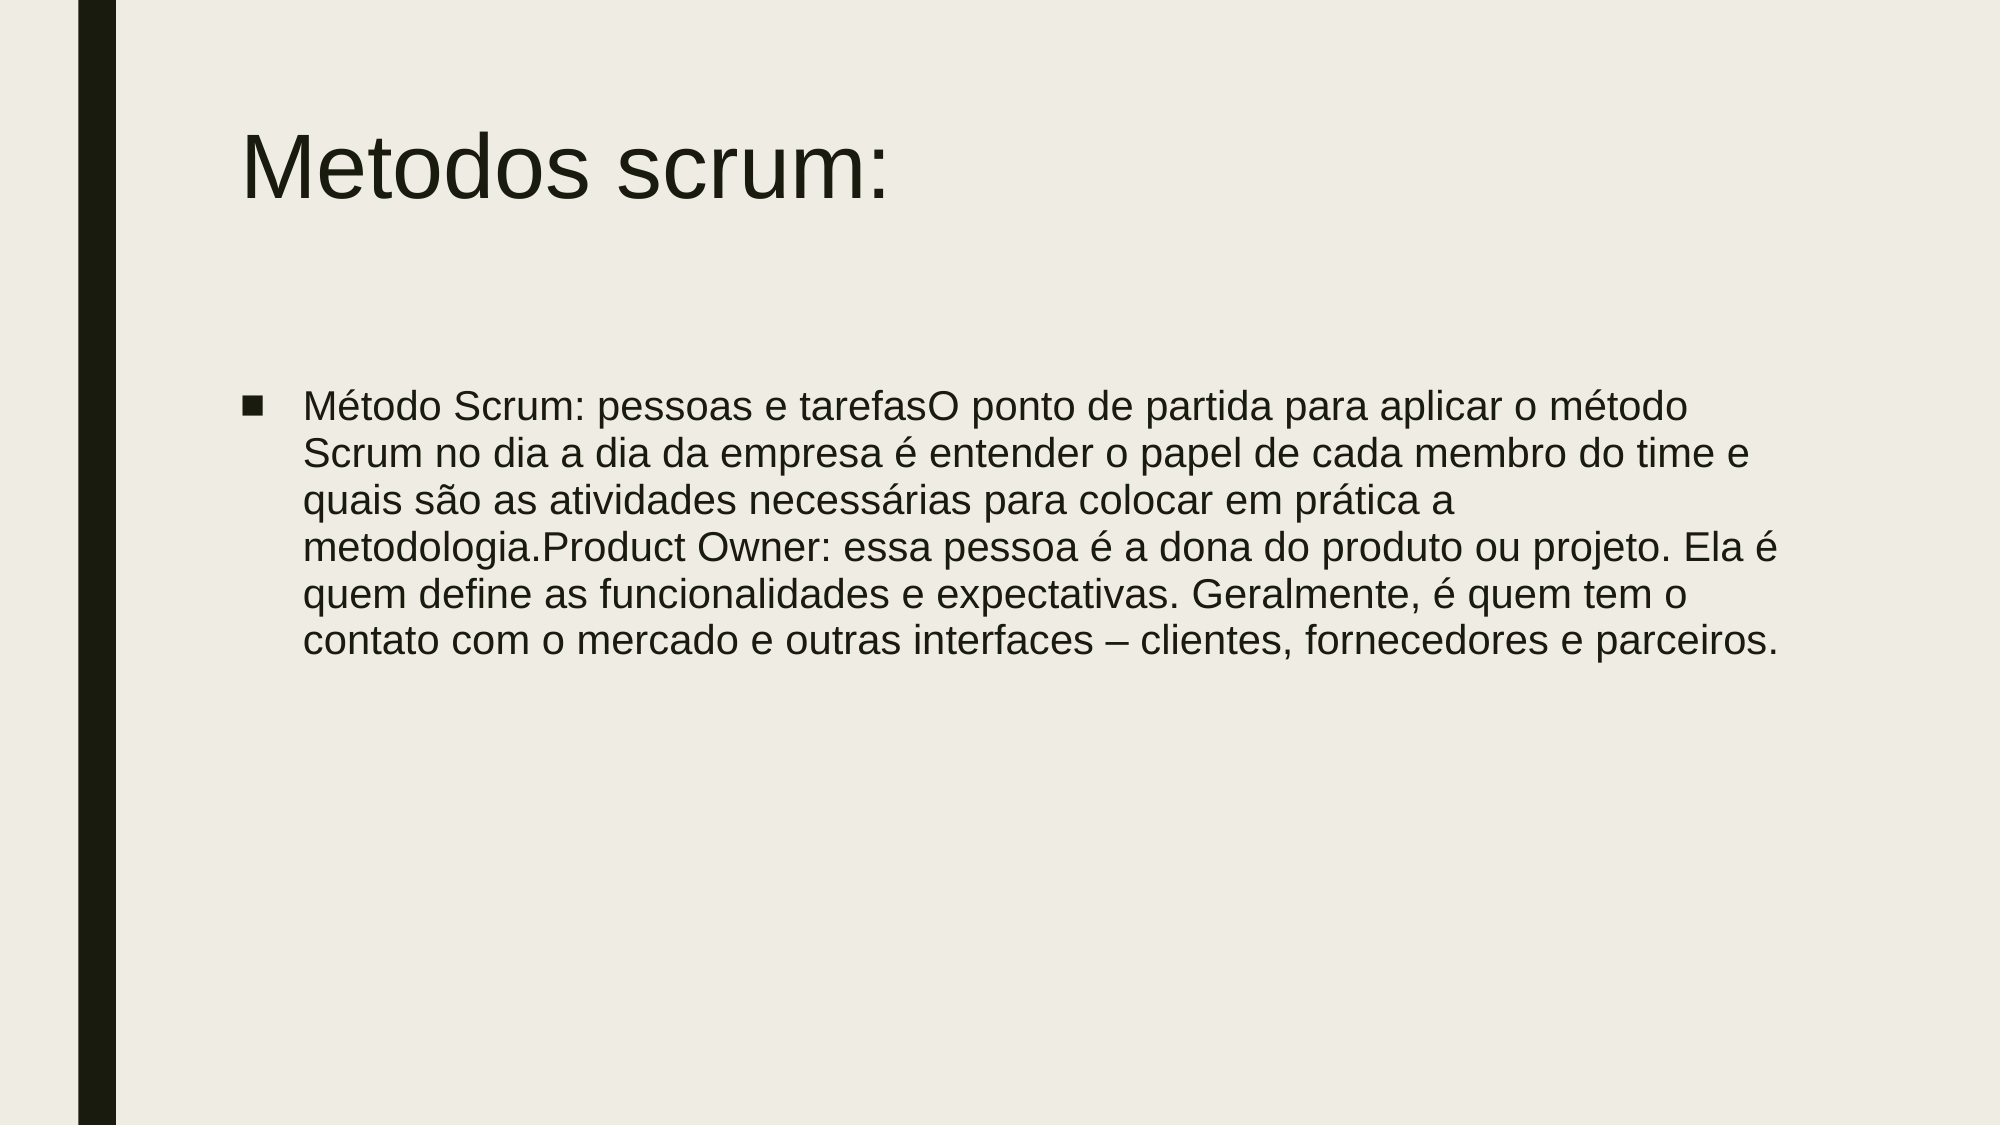

# Metodos scrum:
Método Scrum: pessoas e tarefas​O ponto de partida para aplicar o método Scrum no dia a dia da empresa é entender o papel de cada membro do time e quais são as atividades necessárias para colocar em prática a metodologia.Product Owner: essa pessoa é a dona do produto ou projeto. Ela é quem define as funcionalidades e expectativas. Geralmente, é quem tem o contato com o mercado e outras interfaces – clientes, fornecedores e parceiros.